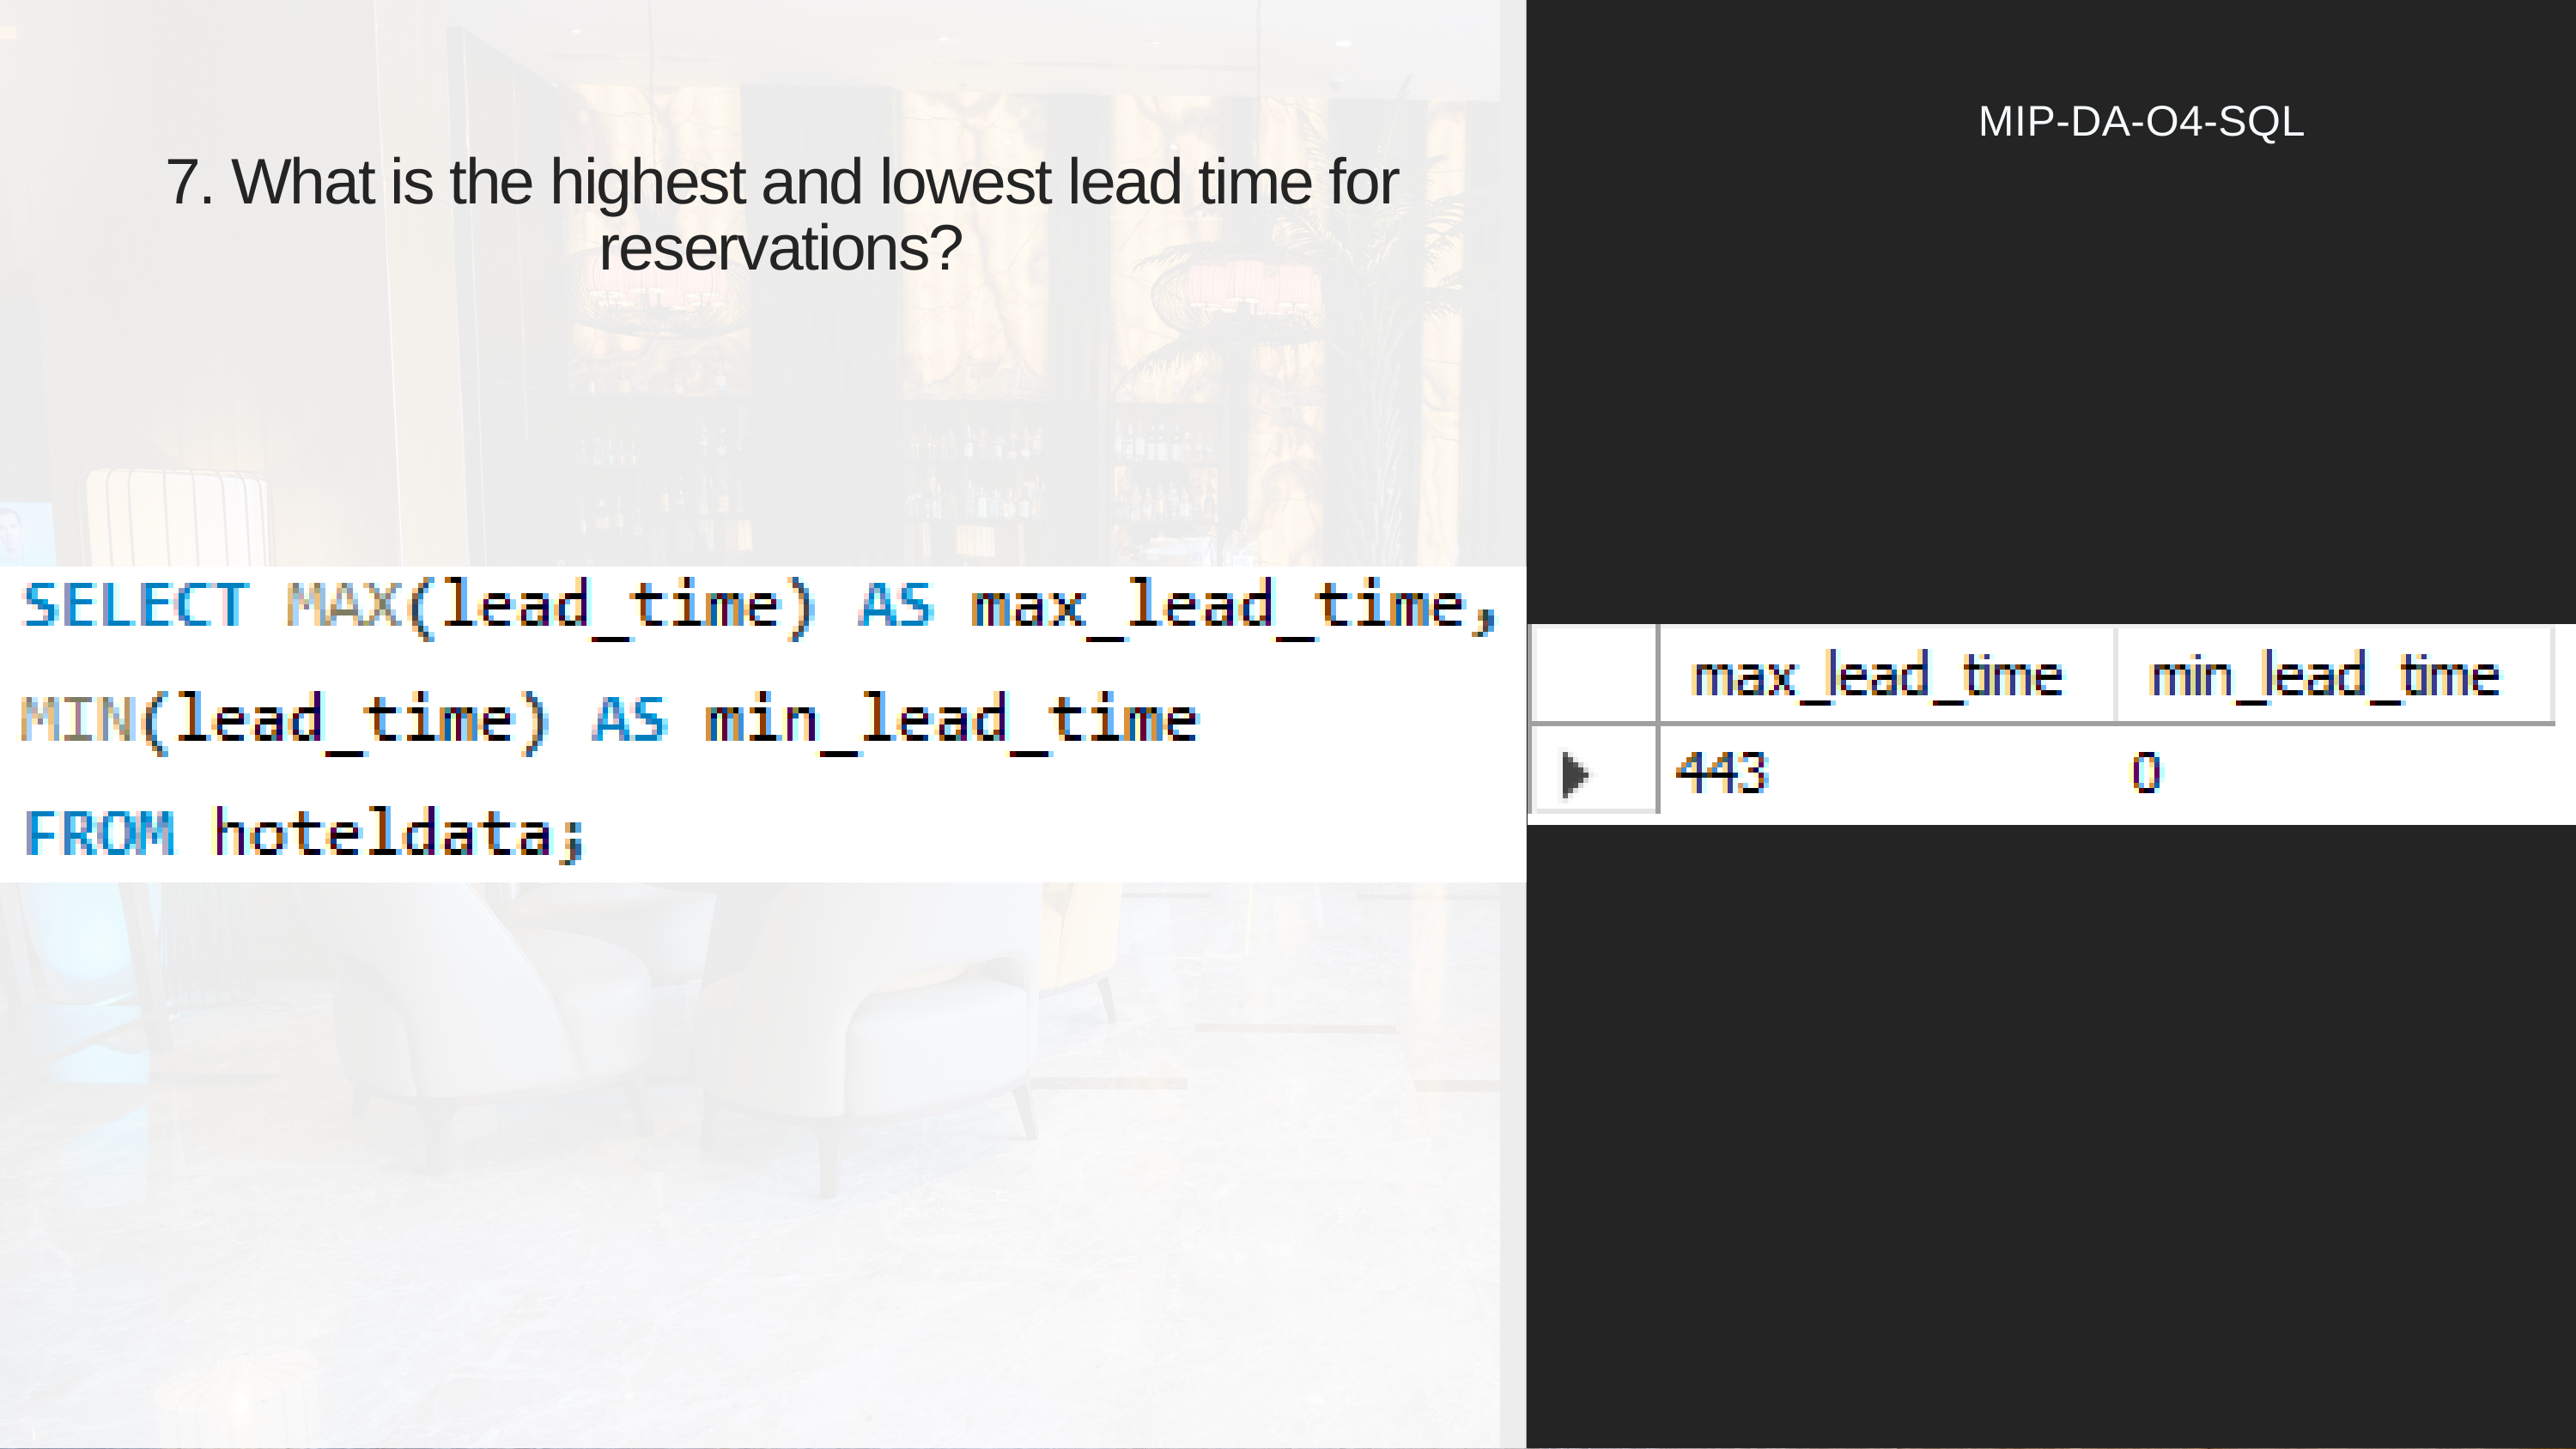

MIP-DA-O4-SQL
7. What is the highest and lowest lead time for reservations?